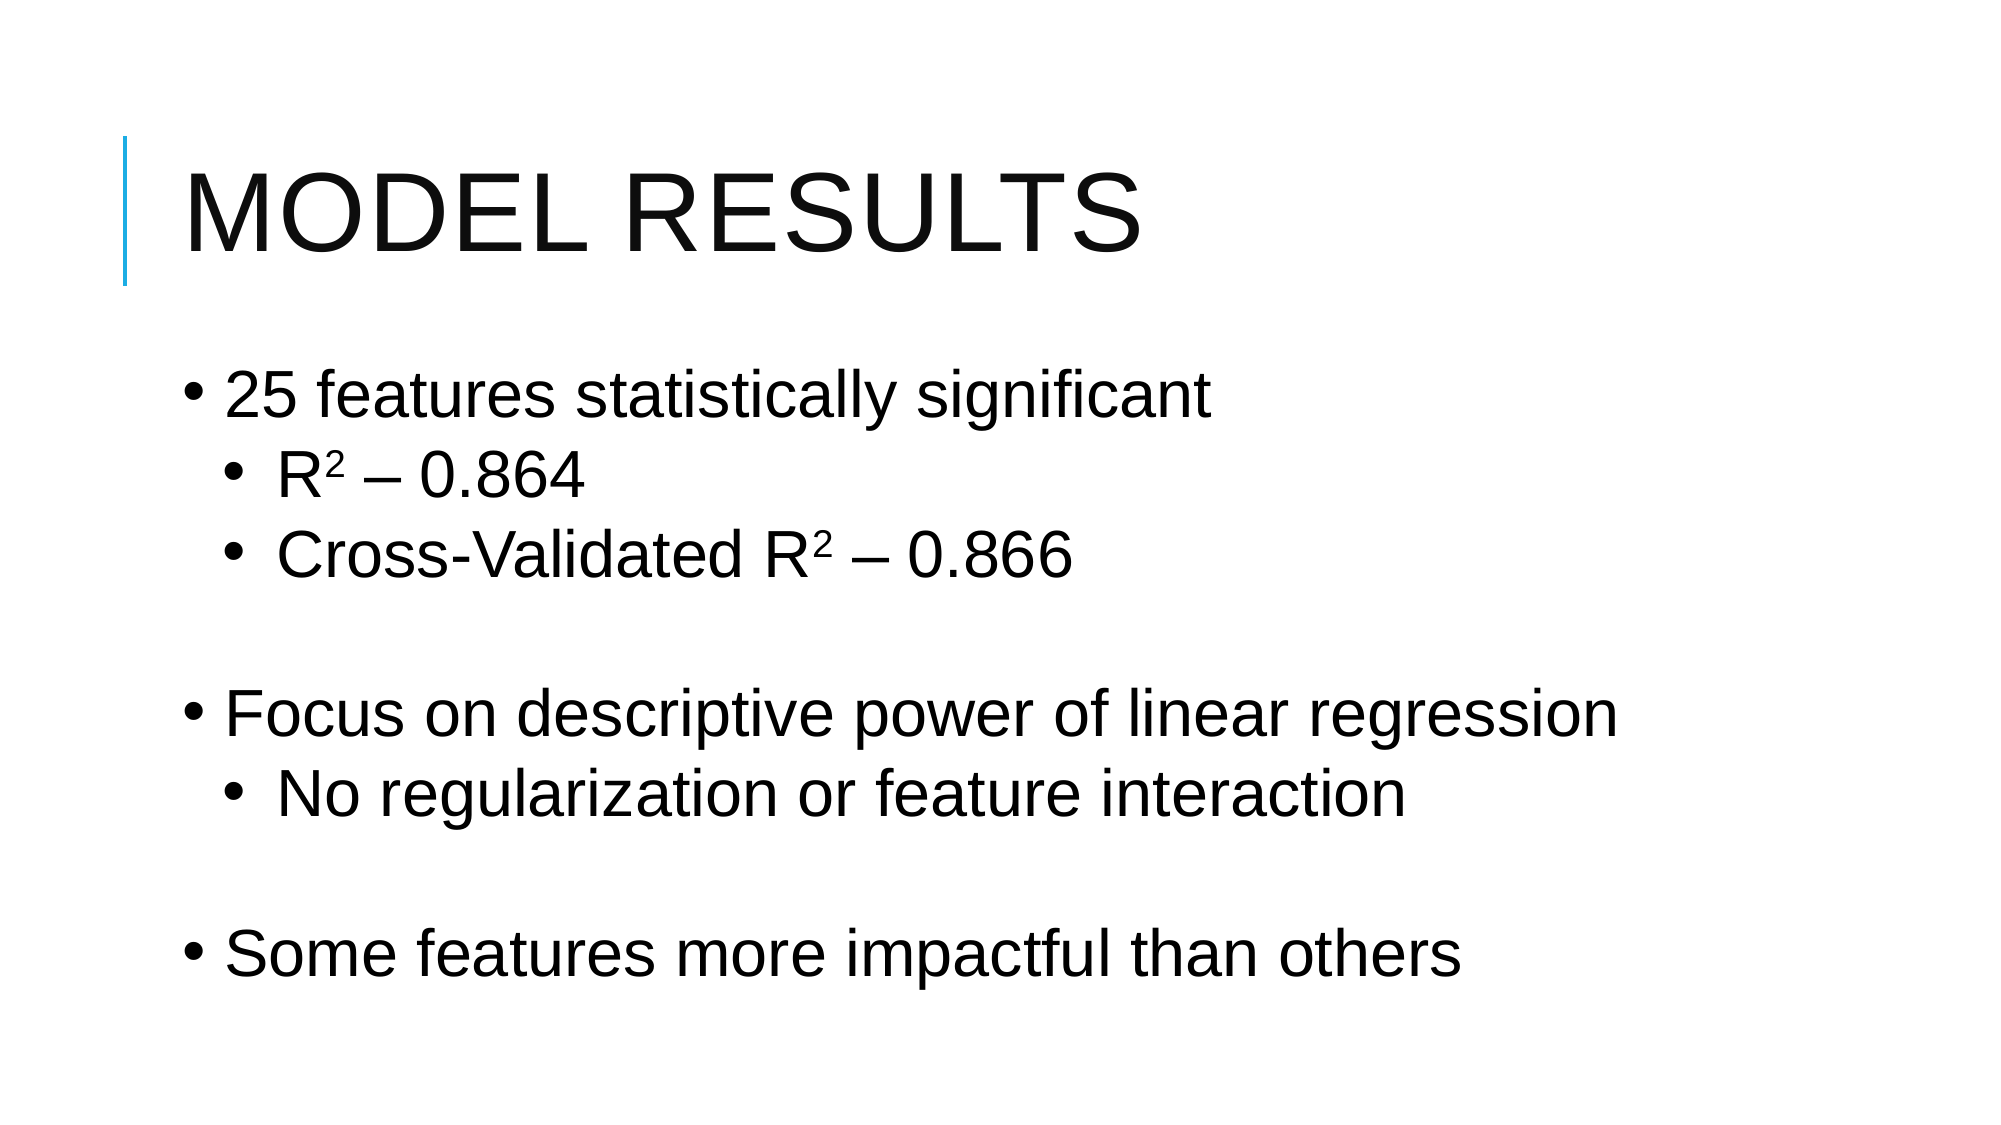

# Model Results
 25 features statistically significant
 R2 – 0.864
 Cross-Validated R2 – 0.866

 Focus on descriptive power of linear regression
 No regularization or feature interaction

 Some features more impactful than others